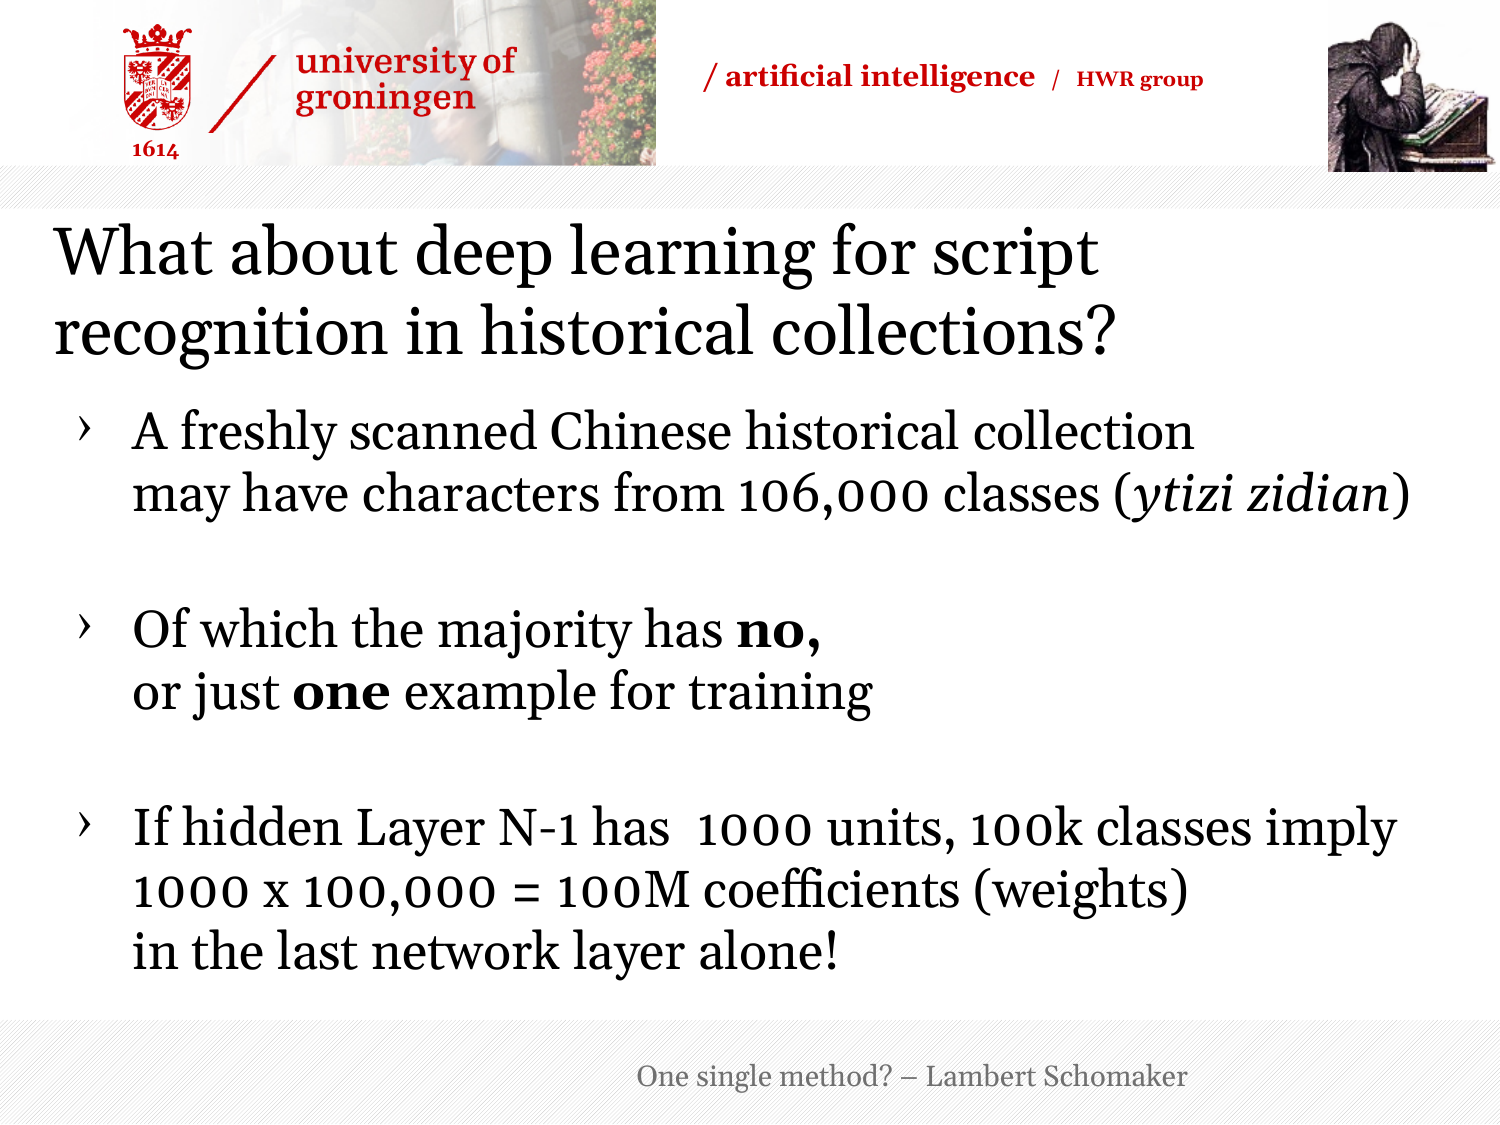

# What about deep learning for script recognition in historical collections?
A freshly scanned Chinese historical collection
may have characters from 106,000 classes (ytizi zidian)
Of which the majority has no,
or just one example for training
If hidden Layer N-1 has  1000 units, 100k classes imply
1000 x 100,000 = 100M coefficients (weights)
in the last network layer alone!
One single method? – Lambert Schomaker